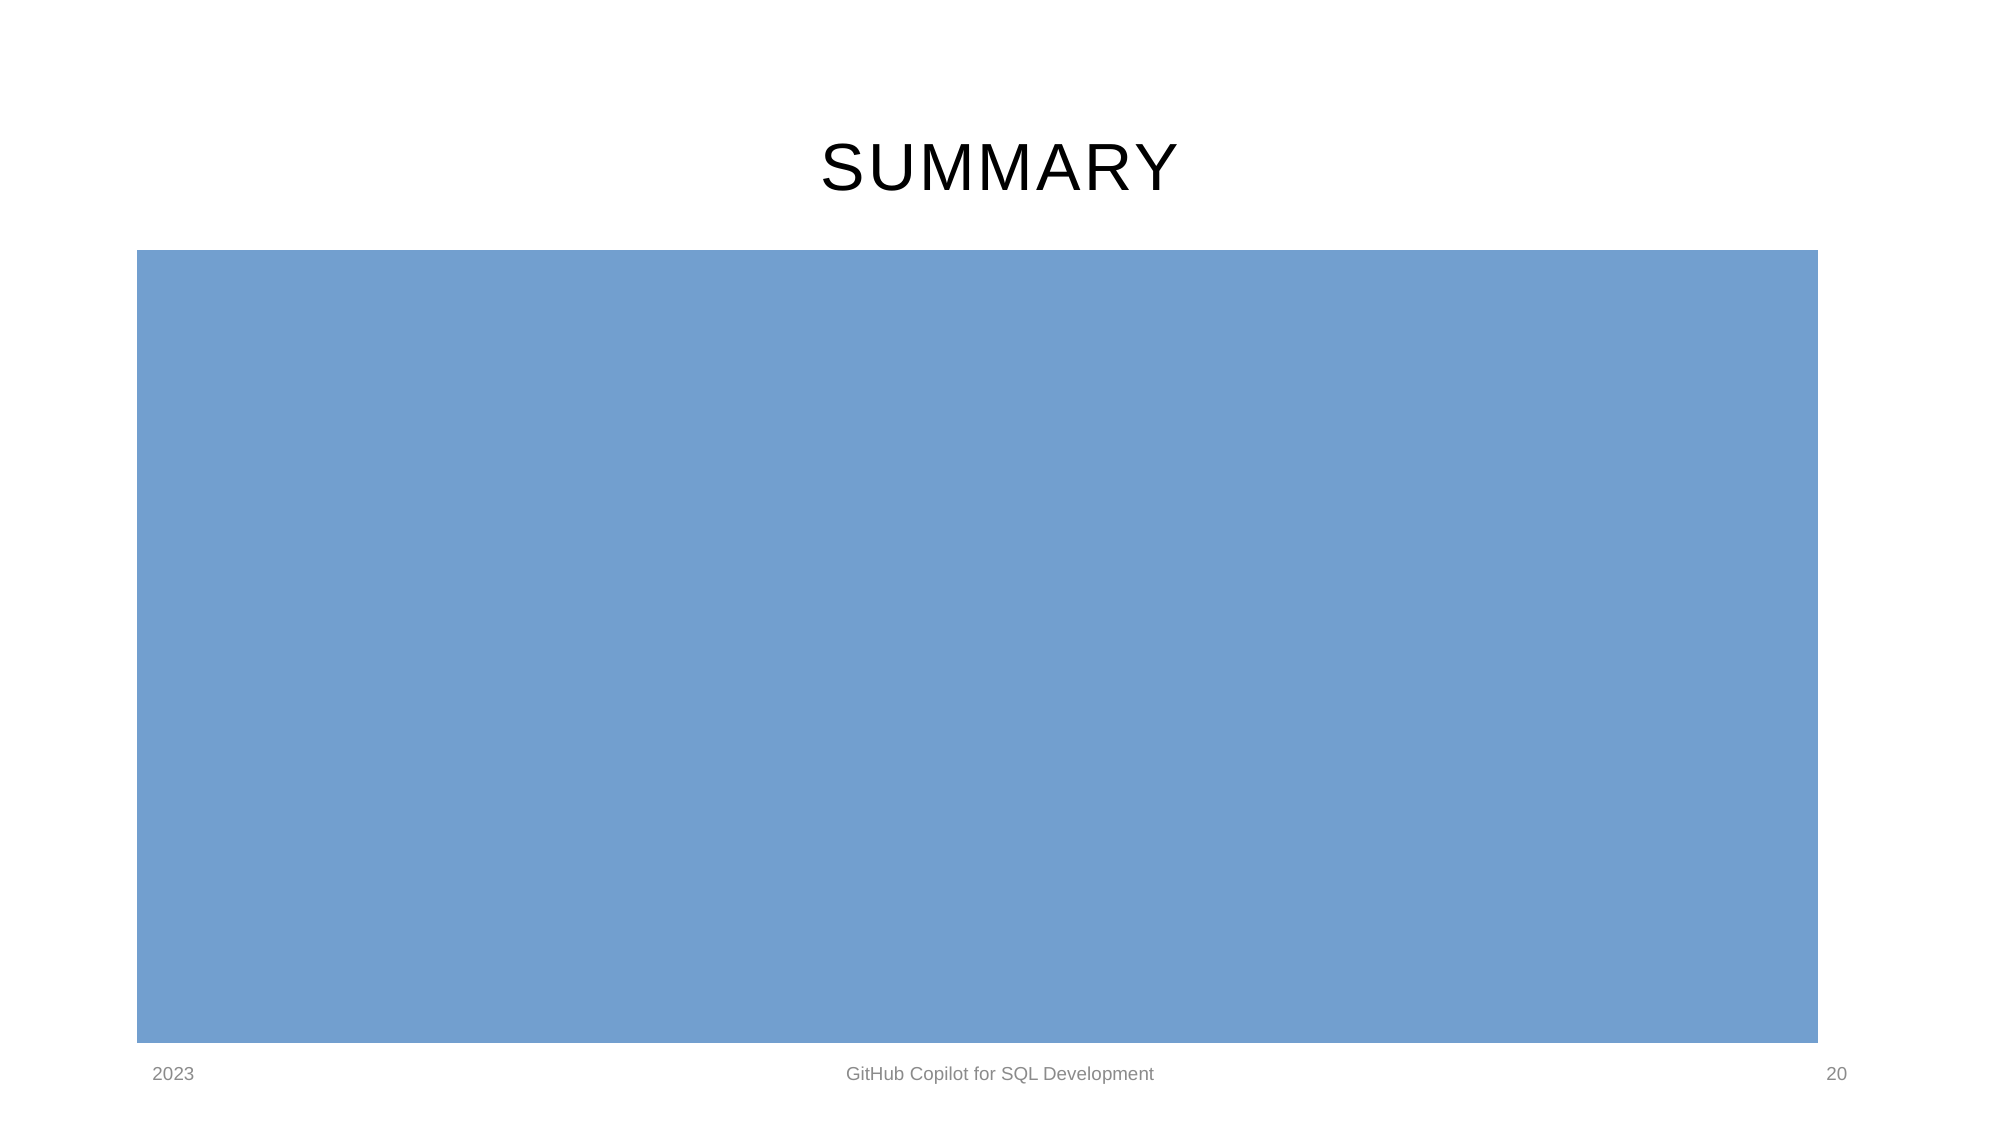

# Summary
GitHub Copilot, is your personal coding assistant.

Don’t forget, you are the pilot

Copilot needs to get the context of your database to be able to generate correct prompts. This context can be provided by giving DDL at the beginning.

In multiple scenarios GitHub Copilot can help in optimizing SQL queries and incorporating the best practices of SQL development into query building.

GitHub Copilot doesn’t store your data. Your data rests with you.

2023
GitHub Copilot for SQL Development
20